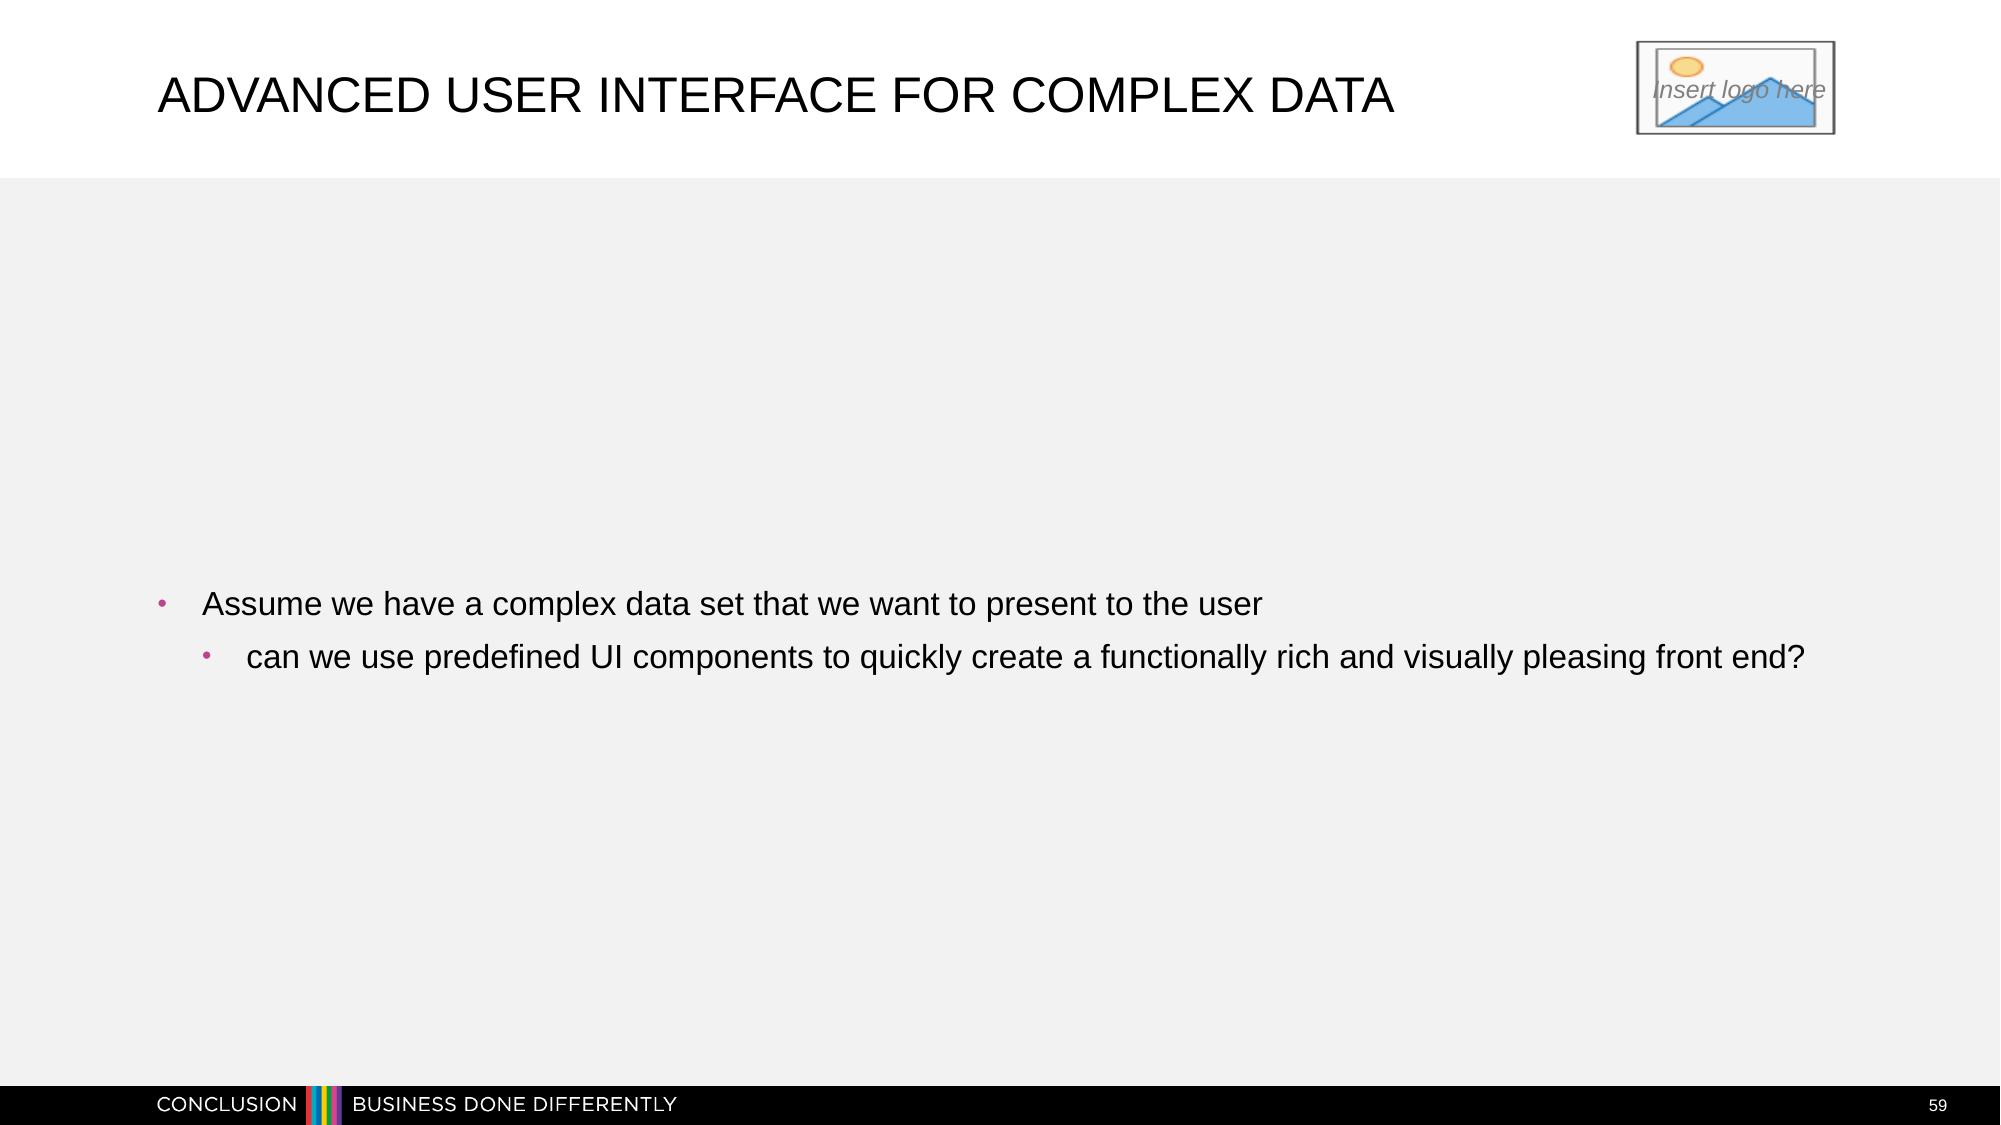

# Advanced user interface for complex data
Assume we have a complex data set that we want to present to the user
can we use predefined UI components to quickly create a functionally rich and visually pleasing front end?

59